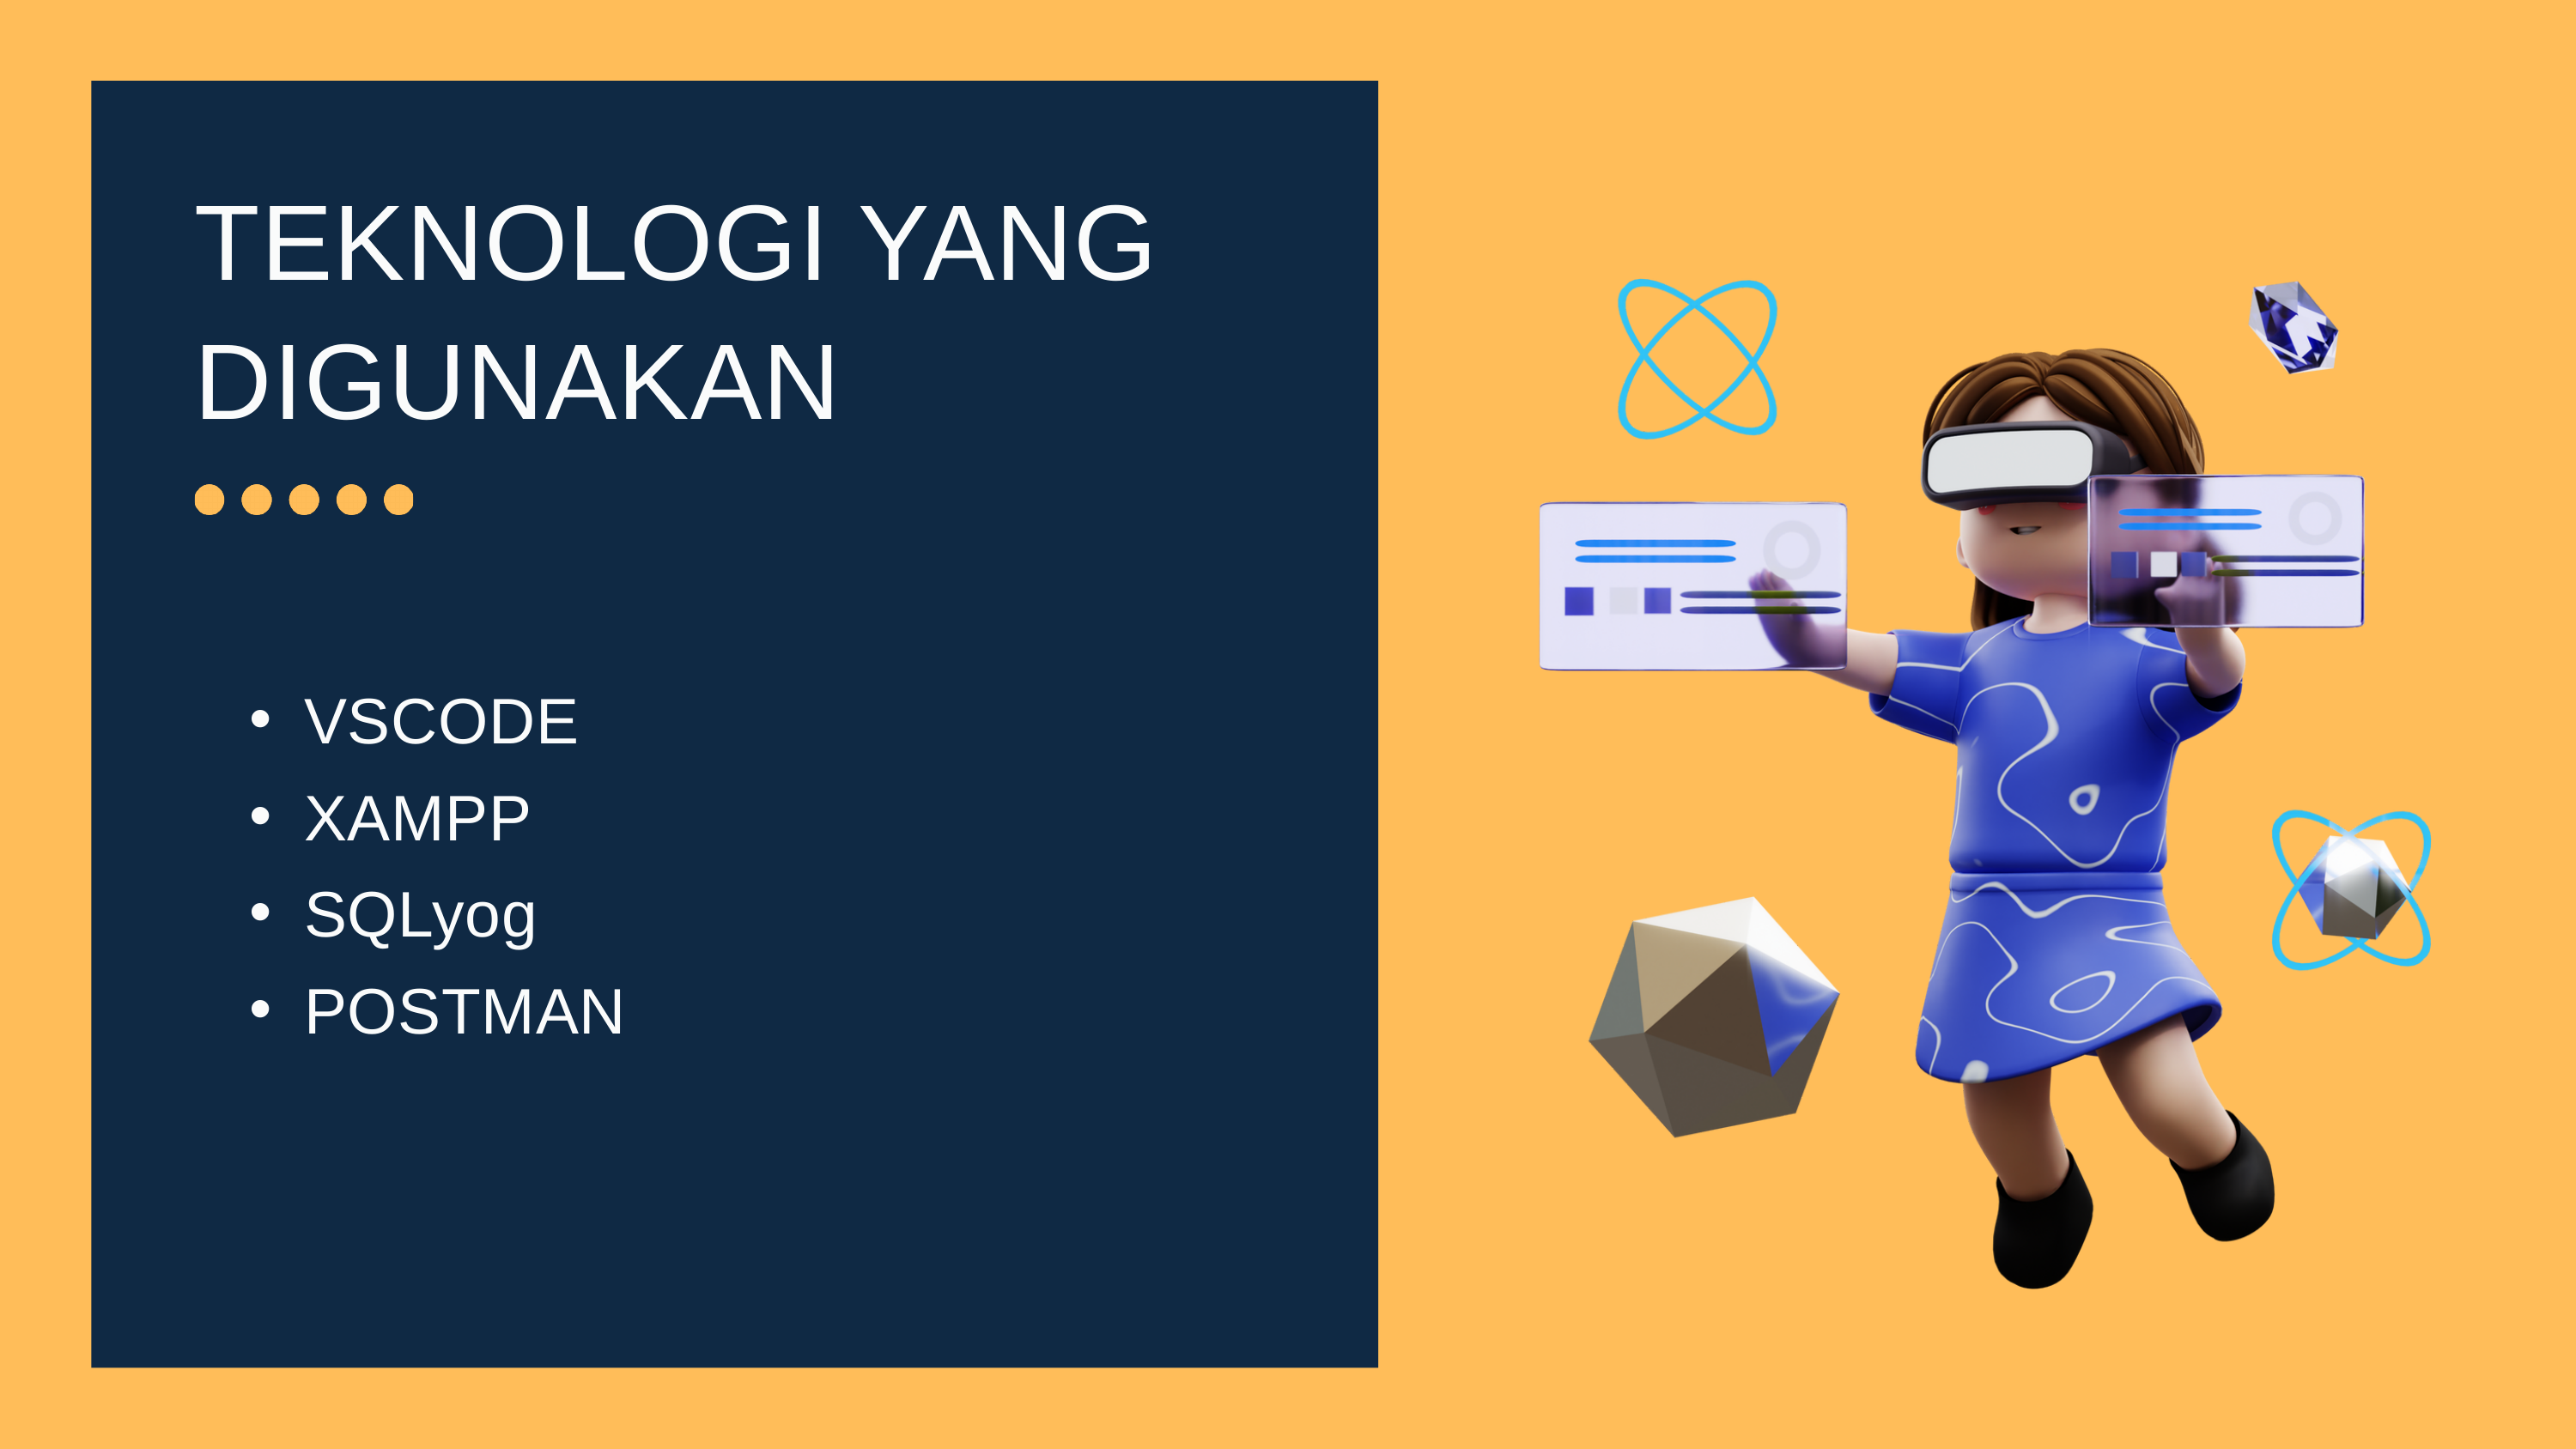

TEKNOLOGI YANG  DIGUNAKAN

VSCODE
XAMPP
SQLyog
POSTMAN